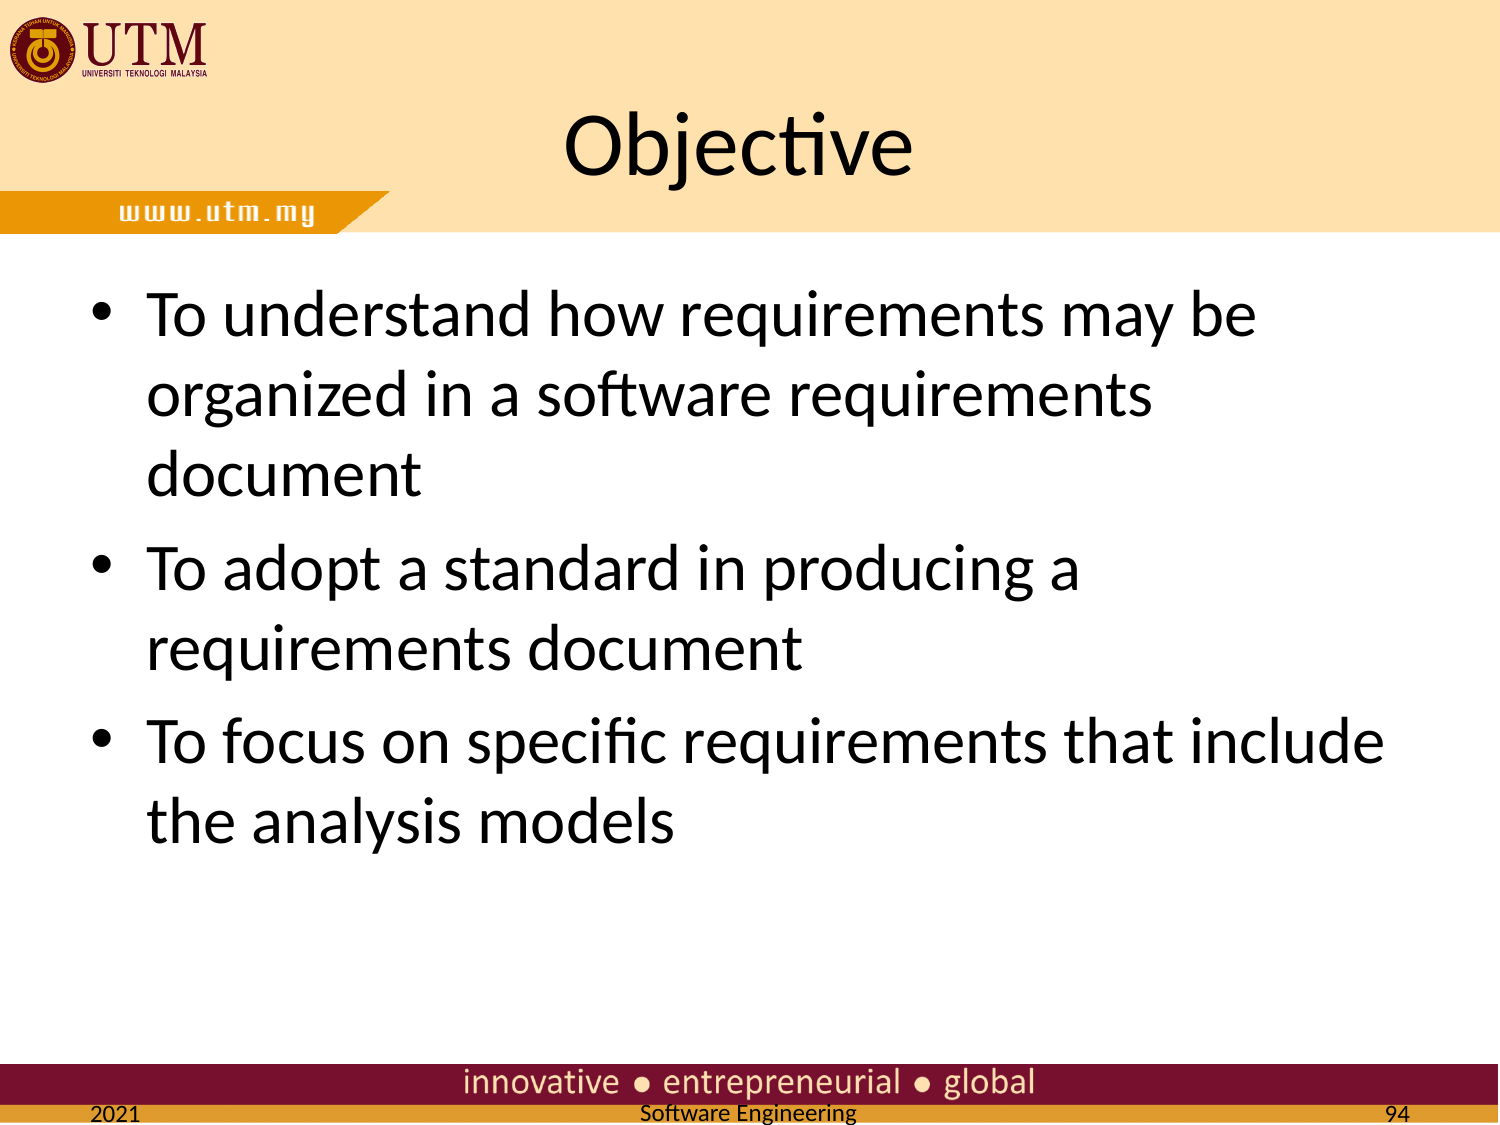

# Objective
To understand how requirements may be organized in a software requirements document
To adopt a standard in producing a requirements document
To focus on specific requirements that include the analysis models
2021
94
Software Engineering